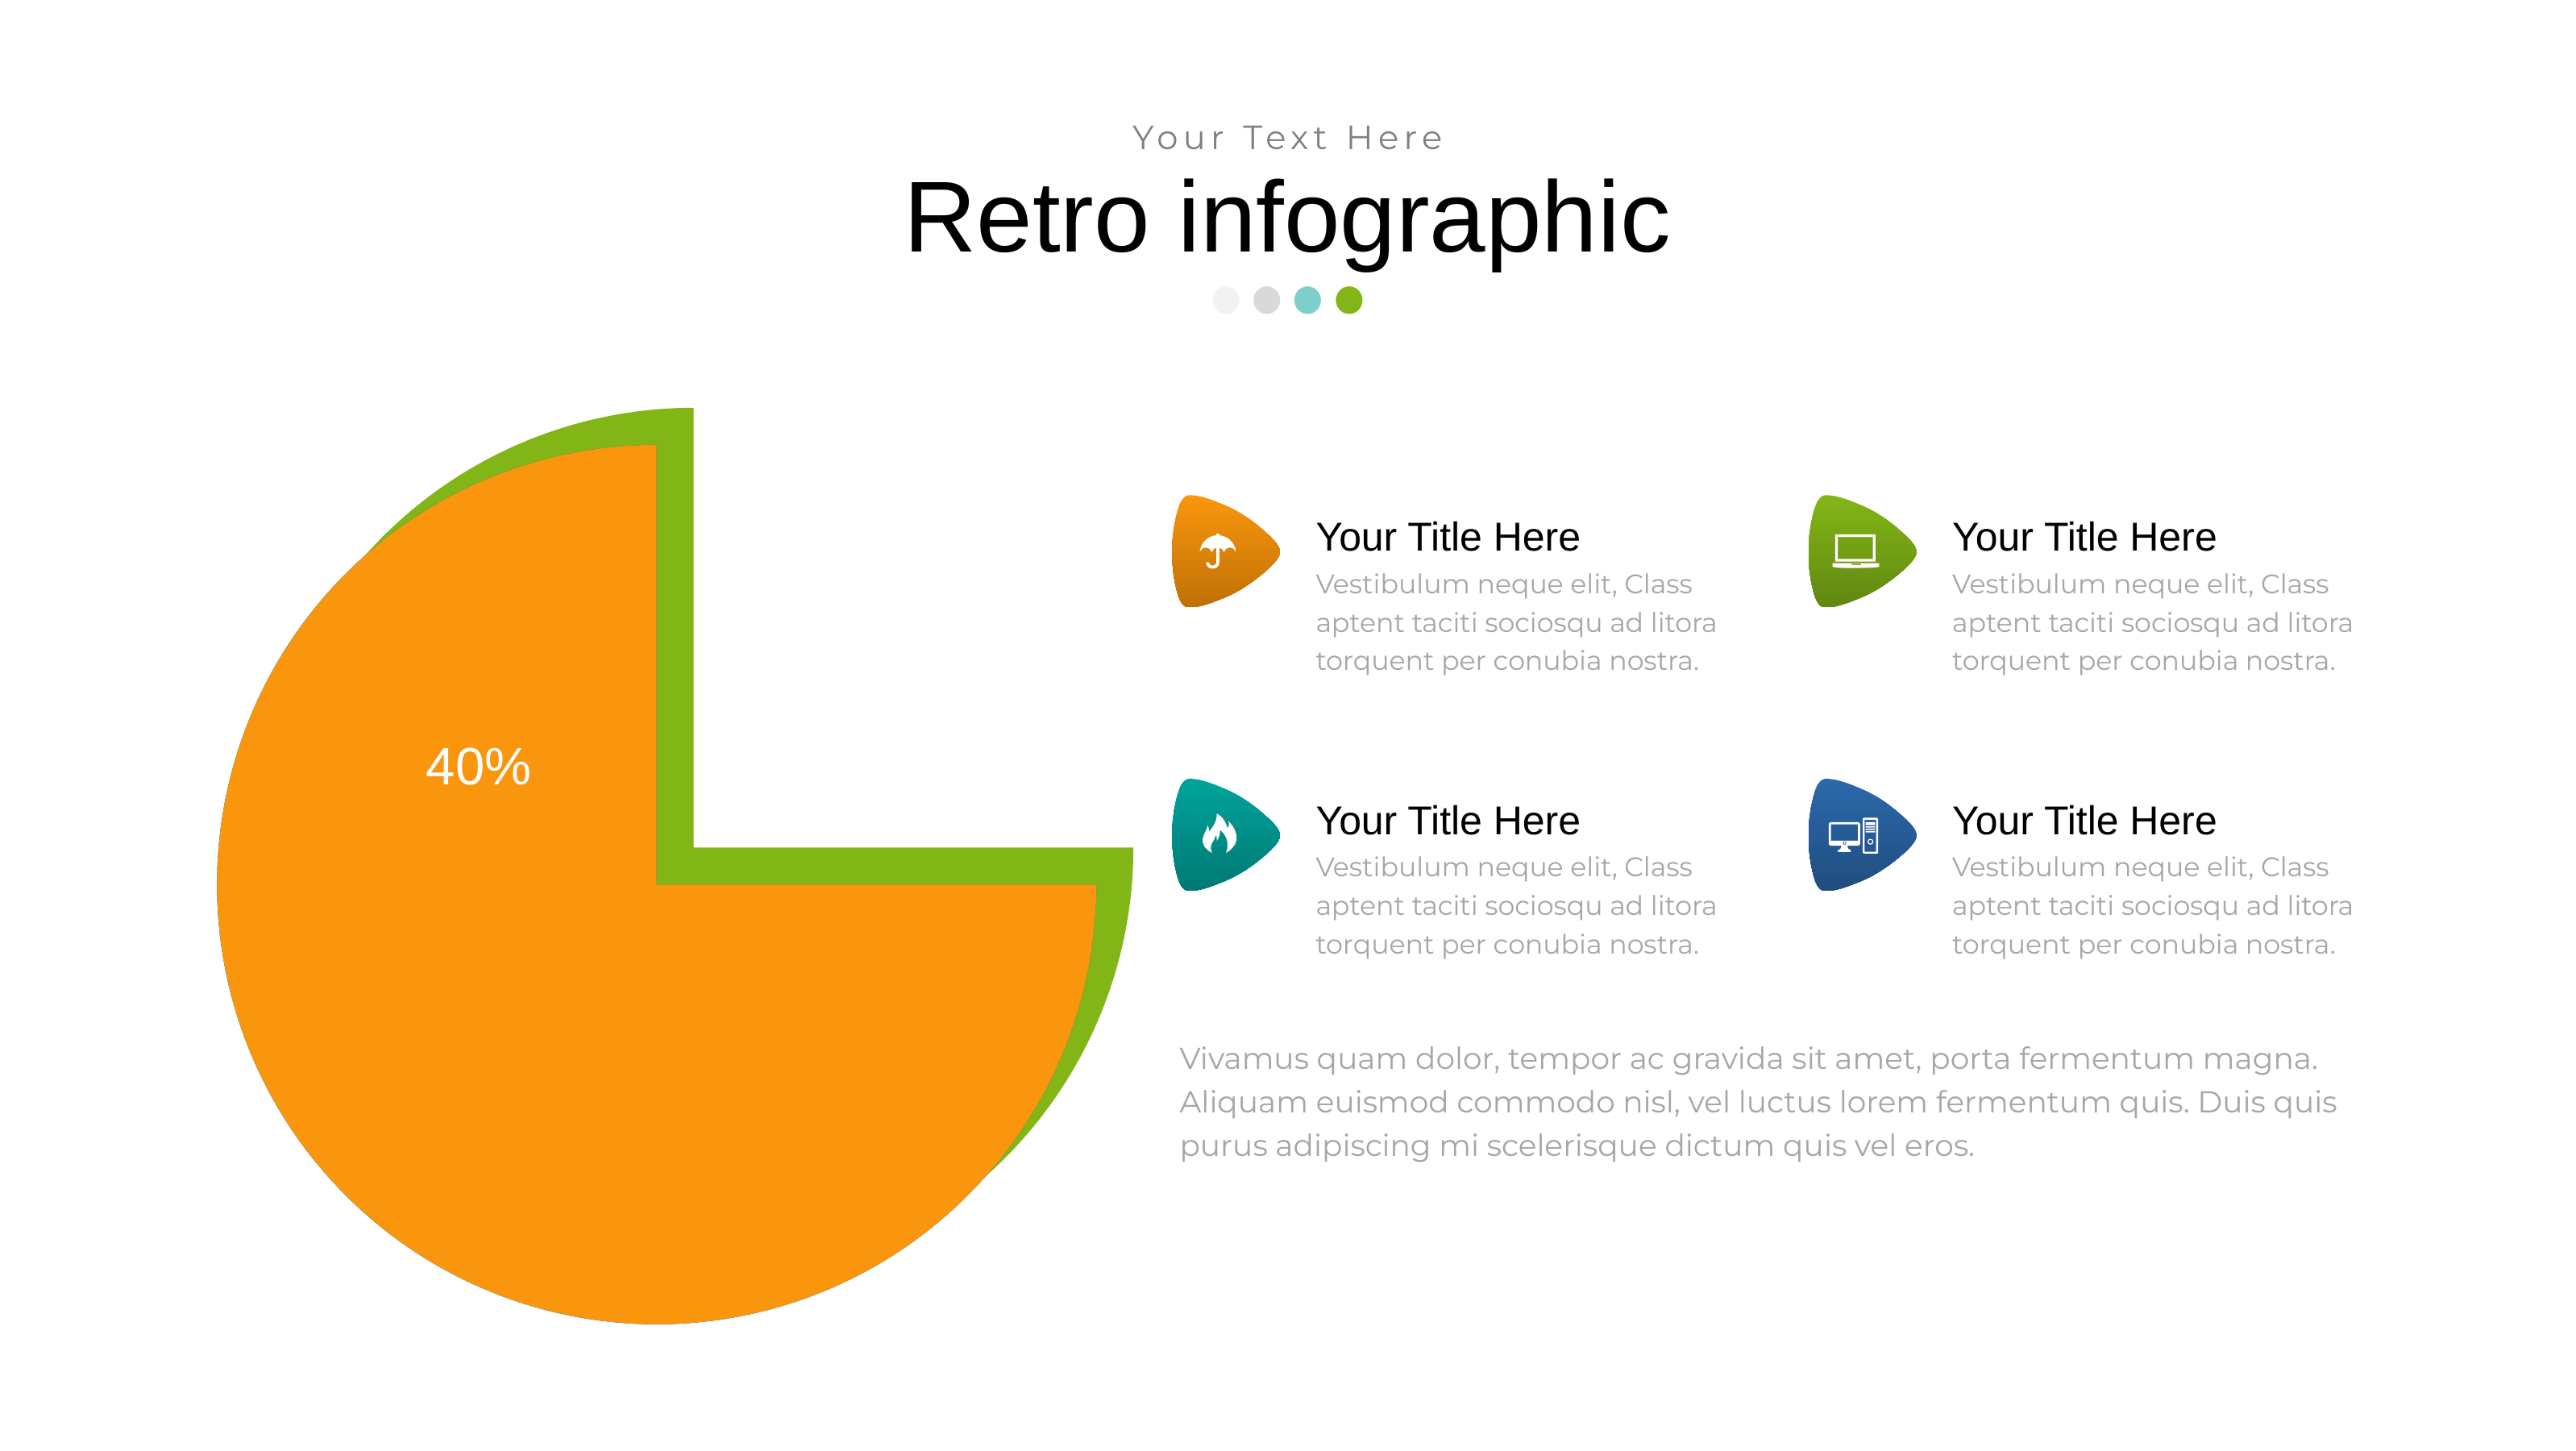

Your Text Here

Retro infographic

15%
35%
40%
10%

Your Title Here
Vestibulum neque elit, Class aptent taciti sociosqu ad litora torquent per conubia nostra.

Your Title Here
Vestibulum neque elit, Class aptent taciti sociosqu ad litora torquent per conubia nostra.

Your Title Here
Vestibulum neque elit, Class aptent taciti sociosqu ad litora torquent per conubia nostra.

Your Title Here
Vestibulum neque elit, Class aptent taciti sociosqu ad litora torquent per conubia nostra.
Vivamus quam dolor, tempor ac gravida sit amet, porta fermentum magna. Aliquam euismod commodo nisl, vel luctus lorem fermentum quis. Duis quis purus adipiscing mi scelerisque dictum quis vel eros.